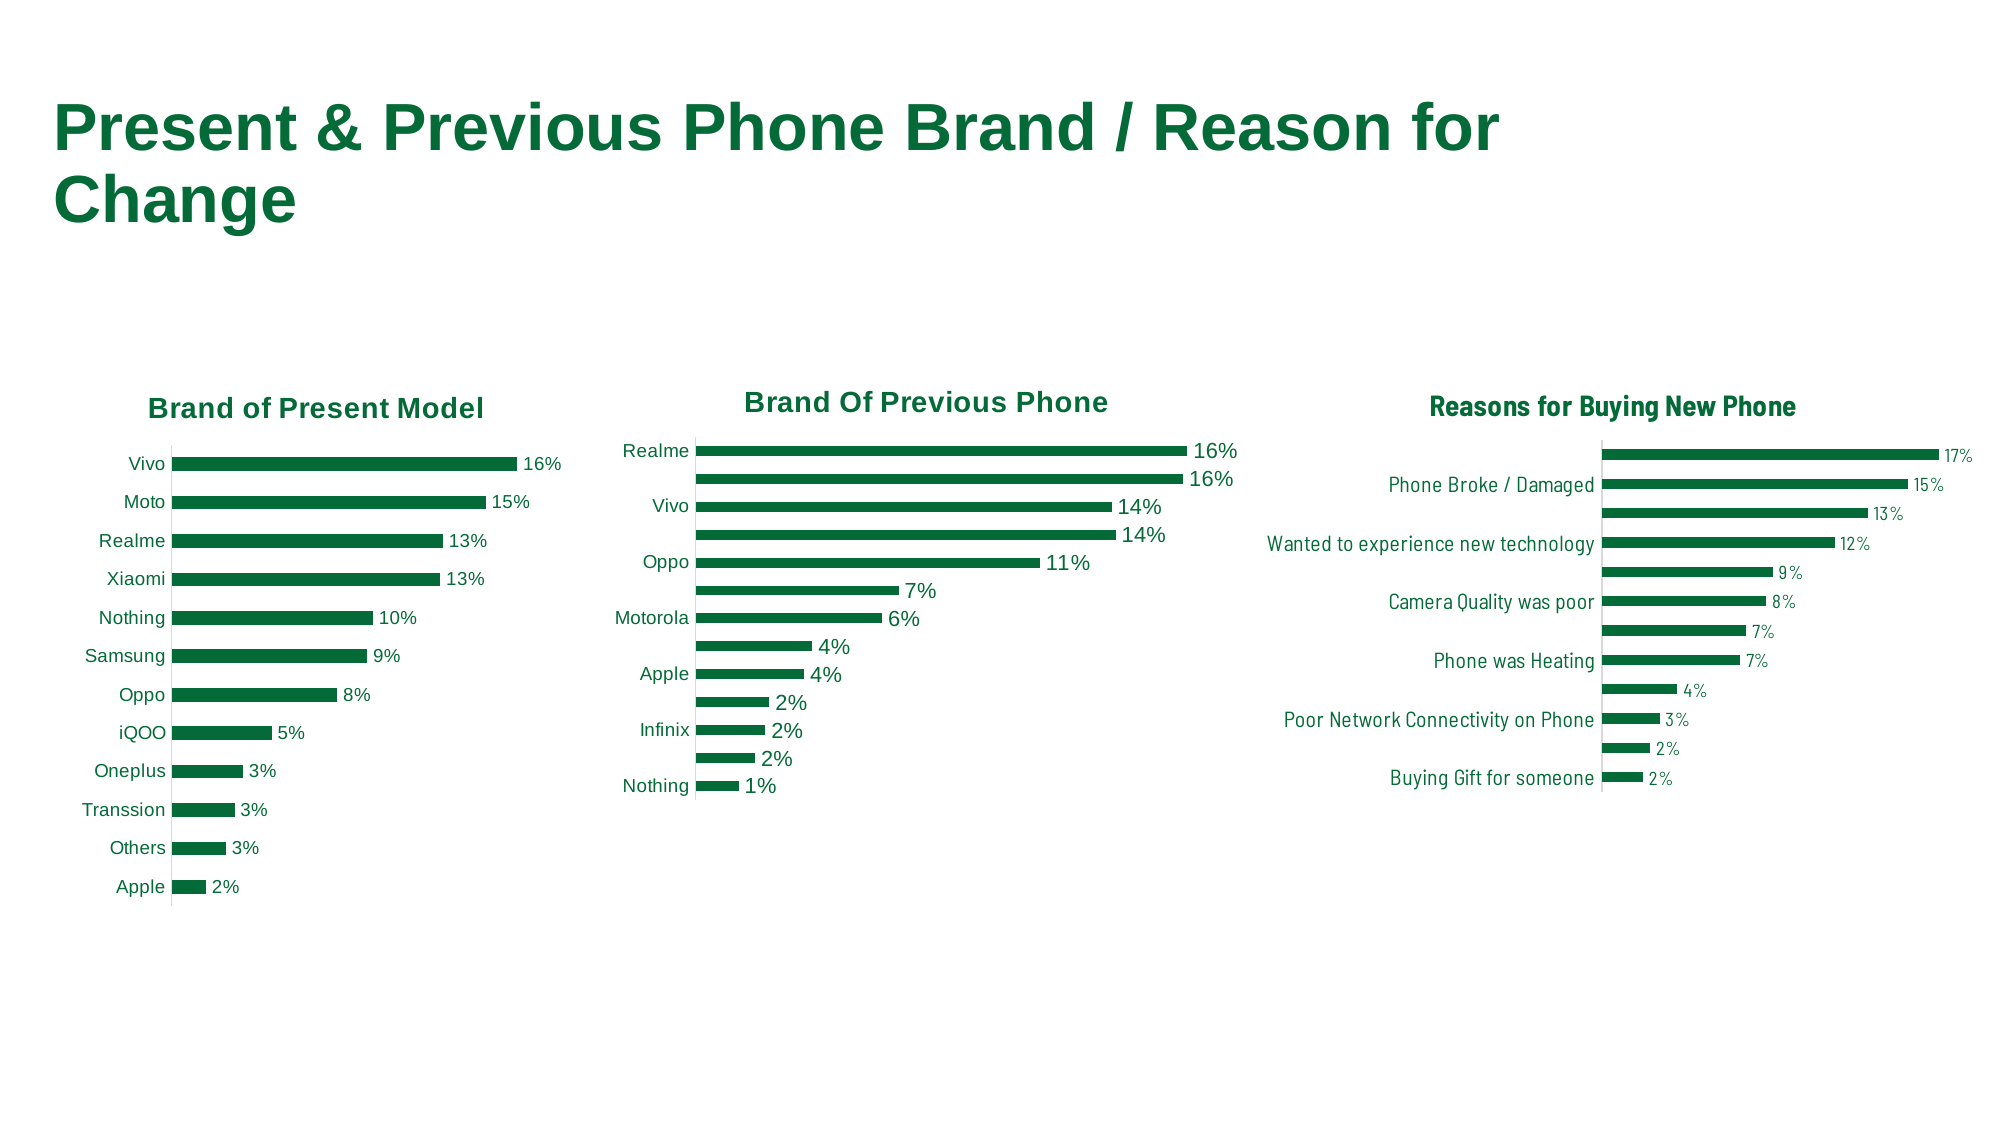

# Present & Previous Phone Brand / Reason for Change

### Chart: Brand Of Previous Phone

| Category |  |
|---|---|
| Nothing | 0.014246947082767978 |
| Oneplus | 0.01967435549525102 |
|  Infinix | 0.023066485753052916 |
| iQOO | 0.024423337856173677 |
| Apple | 0.03595658073270014 |
| Others  | 0.03867028493894165 |
| Motorola | 0.06173677069199457 |
| Poco | 0.06716417910447761 |
| Oppo | 0.11397557666214382 |
| Samsung | 0.1390773405698779 |
| Vivo | 0.13772048846675713 |
| MI/ Redmi/ Xiaomi | 0.1614654002713704 |
| Realme | 0.1628222523744912 |

### Chart: Reasons for Buying New Phone

| Category |  |
|---|---|
| Buying Gift for someone | 0.020728853226345705 |
| First Smartphone | 0.024406552992310263 |
| Poor Network Connectivity on Phone | 0.029087261785356068 |
| Phone got stolen | 0.03811434302908726 |
| Phone was Heating | 0.06987629555332665 |
| Battery Deteriorated / Frequently needed to charge phone | 0.07288532263457037 |
| Camera Quality was poor | 0.08291541290538282 |
| Phone Storage was Full | 0.08625877632898696 |
| Wanted to experience new technology | 0.11735205616850551 |
| Phone was Old / Wanted to Upgrade | 0.13406887328652625 |
| Phone Broke / Damaged | 0.15446339017051153 |
| Phone was Hanging / Lagging | 0.1698428619190906 |

### Chart: Brand of Present Model

| Category |  |
|---|---|
| Apple | 0.016282225237449117 |
| Others | 0.025780189959294438 |
| Transsion | 0.029850746268656716 |
| Oneplus | 0.033921302578018994 |
| iQOO | 0.04748982360922659 |
| Oppo | 0.07869742198100407 |
| Samsung | 0.09294436906377204 |
| Nothing | 0.09565807327001356 |
| Xiaomi | 0.12754409769335143 |
| Realme | 0.12890094979647218 |
| Moto | 0.14925373134328357 |
| Vivo | 0.16417910447761194 |